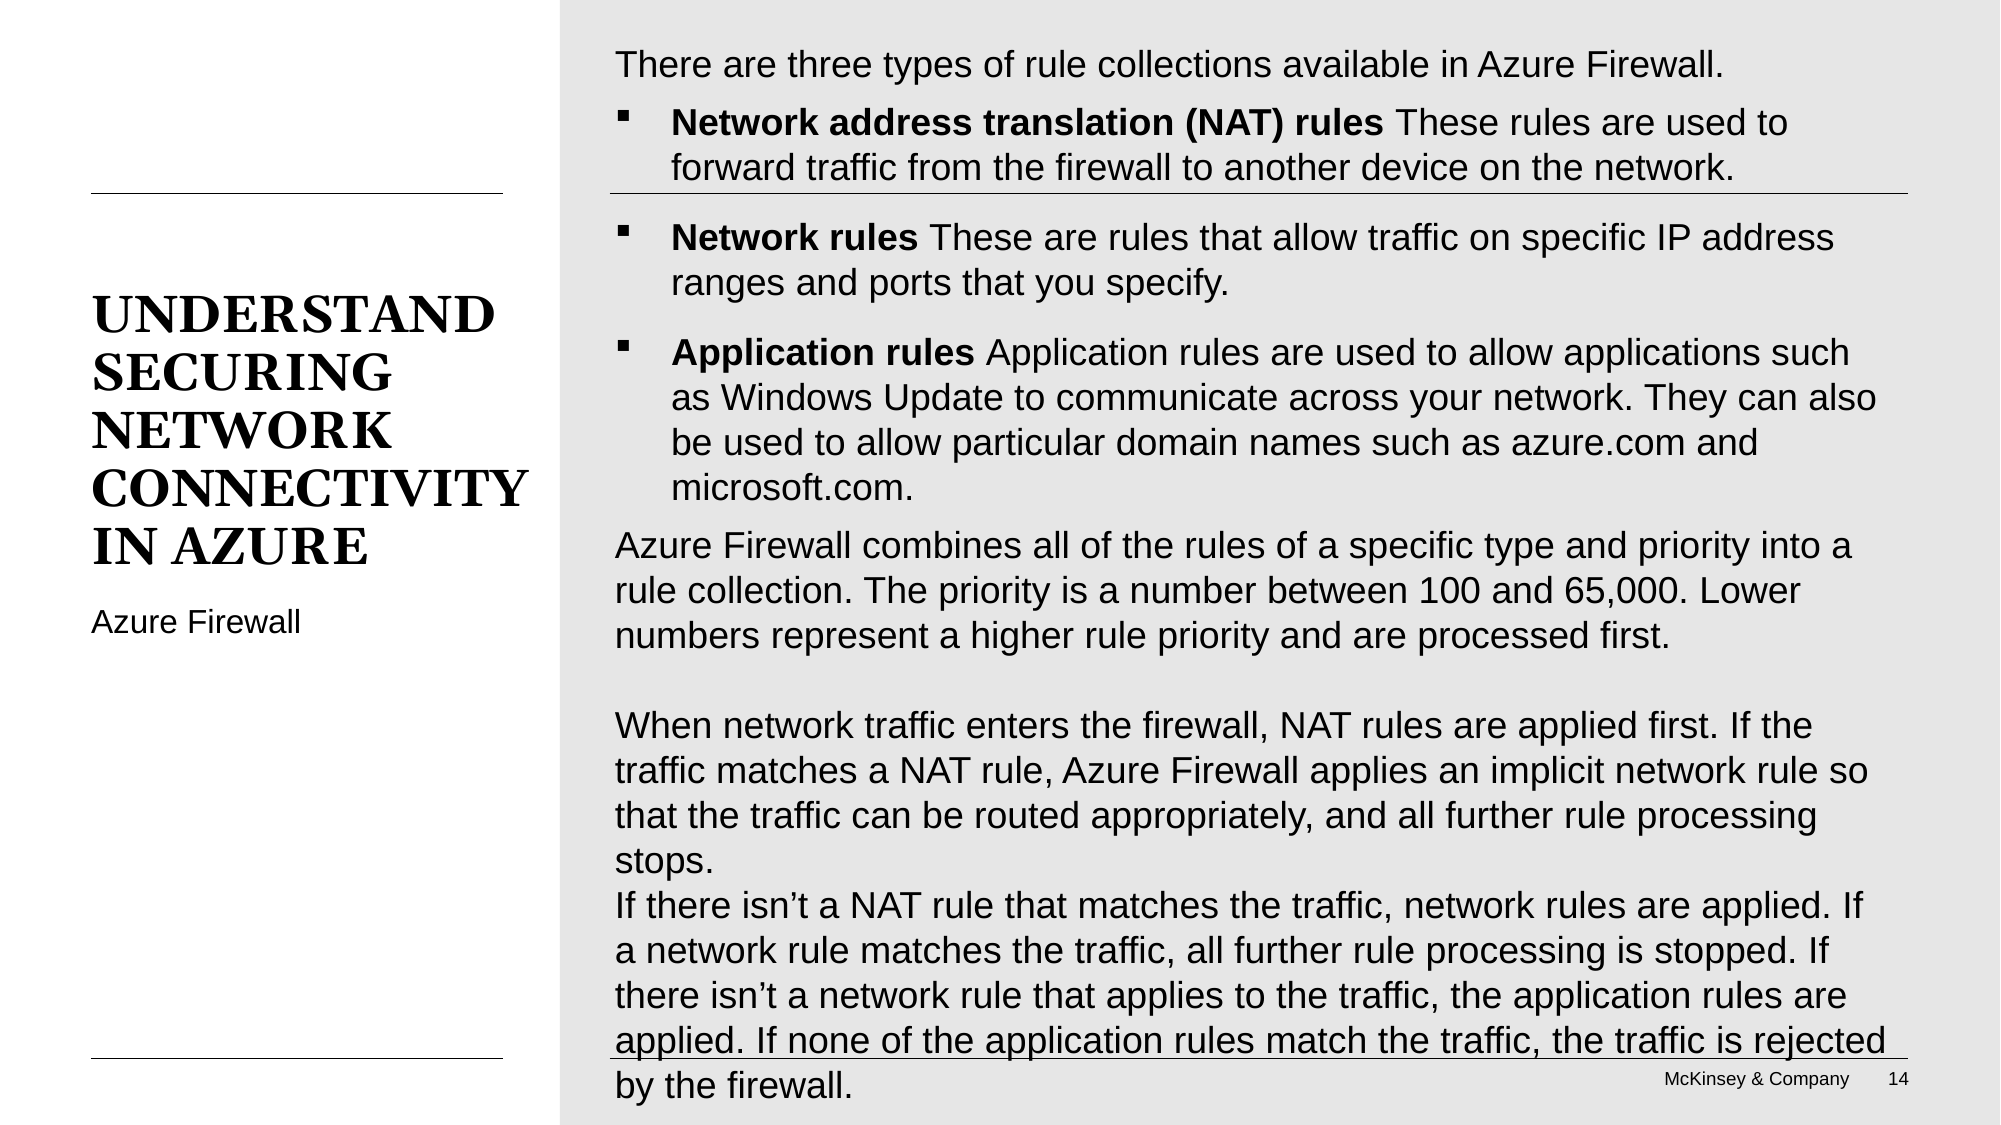

There are three types of rule collections available in Azure Firewall.
Network address translation (NAT) rules These rules are used to forward traffic from the firewall to another device on the network.
Network rules These are rules that allow traffic on specific IP address ranges and ports that you specify.
Application rules Application rules are used to allow applications such as Windows Update to communicate across your network. They can also be used to allow particular domain names such as azure.com and microsoft.com.
Azure Firewall combines all of the rules of a specific type and priority into a rule collection. The priority is a number between 100 and 65,000. Lower numbers represent a higher rule priority and are processed first.

When network traffic enters the firewall, NAT rules are applied first. If the traffic matches a NAT rule, Azure Firewall applies an implicit network rule so that the traffic can be routed appropriately, and all further rule processing stops.
If there isn’t a NAT rule that matches the traffic, network rules are applied. If a network rule matches the traffic, all further rule processing is stopped. If there isn’t a network rule that applies to the traffic, the application rules are applied. If none of the application rules match the traffic, the traffic is rejected by the firewall.

# UNDERSTAND SECURING NETWORK CONNECTIVITY IN AZURE
Azure Firewall